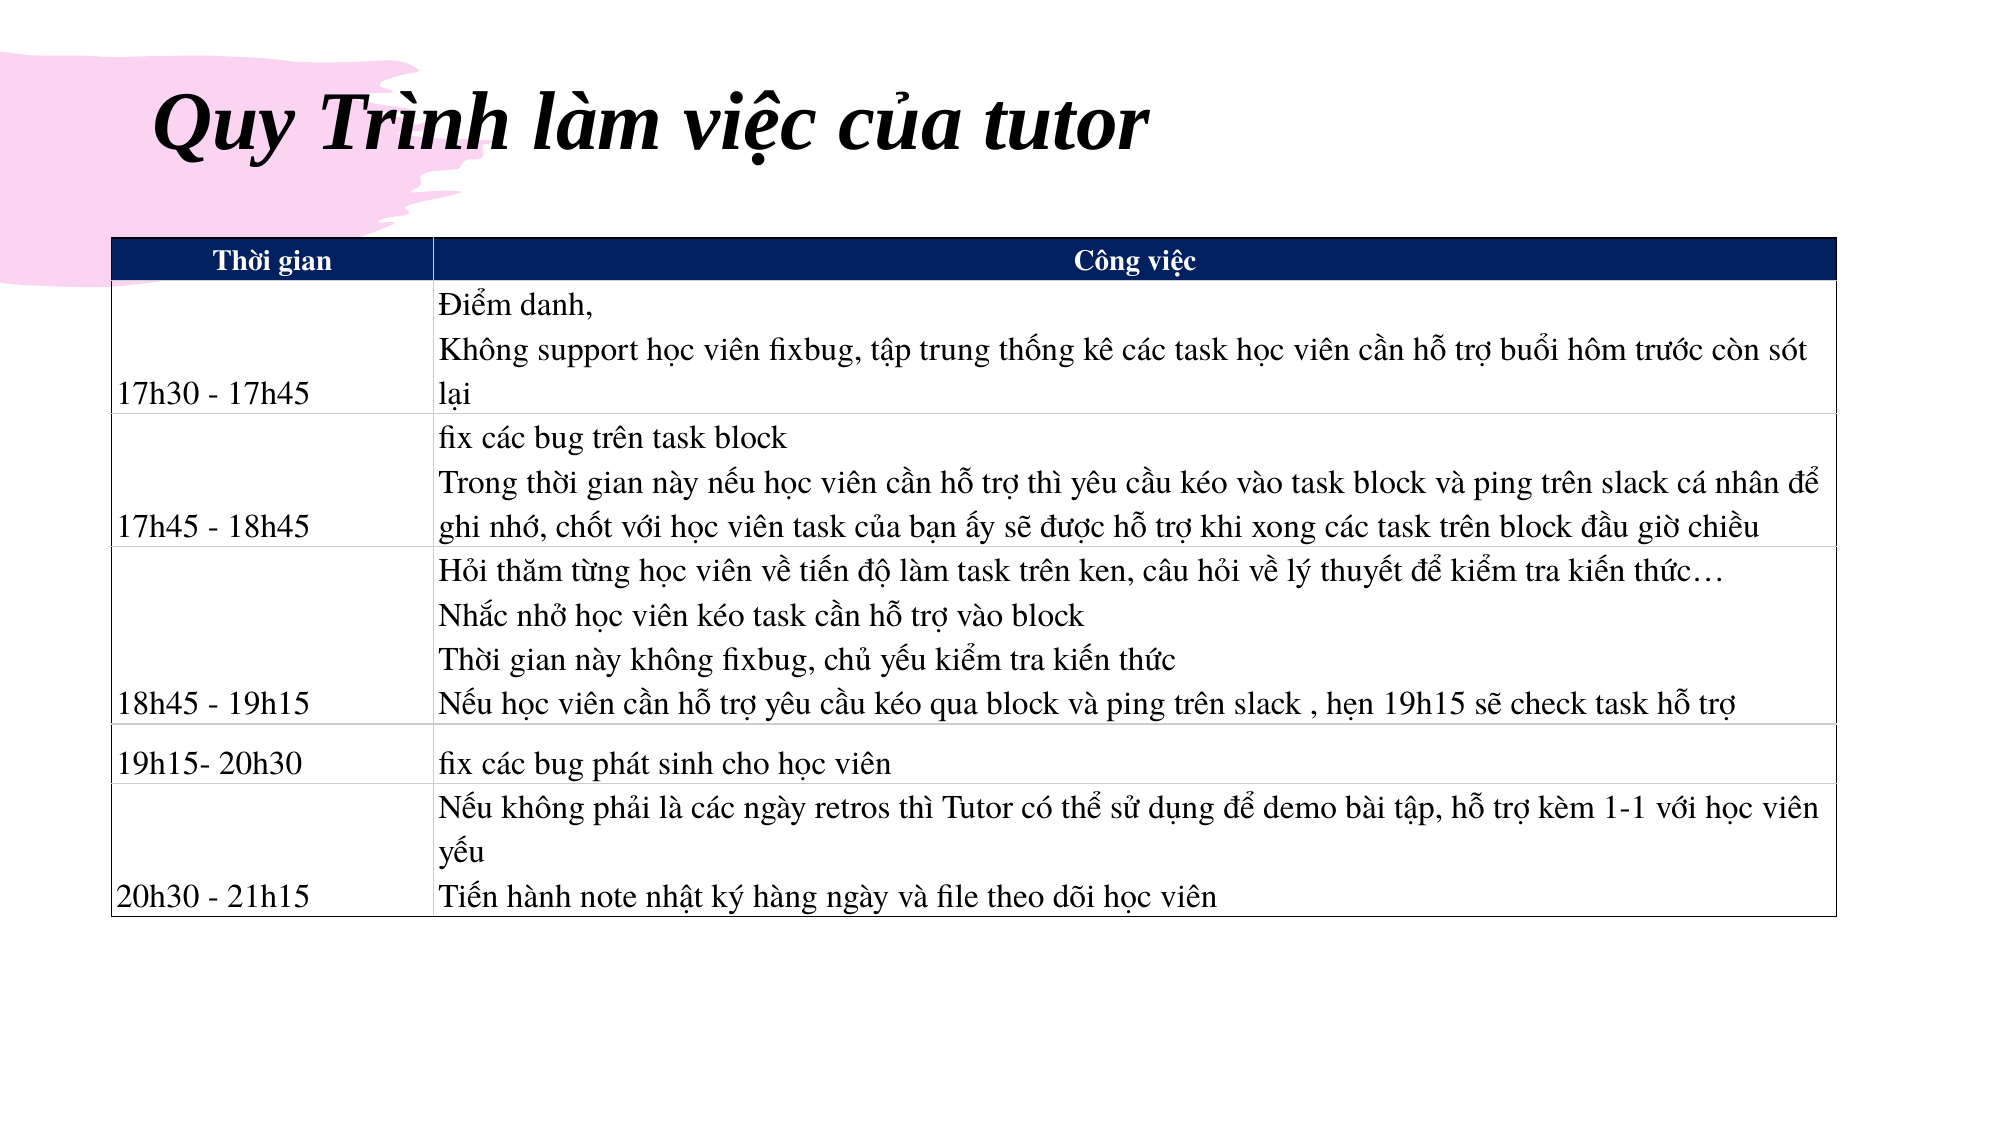

# Quy Trình làm việc của tutor
| Thời gian | Công việc |
| --- | --- |
| 17h30 - 17h45 | Điểm danh, Không support học viên fixbug, tập trung thống kê các task học viên cần hỗ trợ buổi hôm trước còn sót lại |
| 17h45 - 18h45 | fix các bug trên task block Trong thời gian này nếu học viên cần hỗ trợ thì yêu cầu kéo vào task block và ping trên slack cá nhân để ghi nhớ, chốt với học viên task của bạn ấy sẽ được hỗ trợ khi xong các task trên block đầu giờ chiều |
| 18h45 - 19h15 | Hỏi thăm từng học viên về tiến độ làm task trên ken, câu hỏi về lý thuyết để kiểm tra kiến thức… Nhắc nhở học viên kéo task cần hỗ trợ vào block Thời gian này không fixbug, chủ yếu kiểm tra kiến thức Nếu học viên cần hỗ trợ yêu cầu kéo qua block và ping trên slack , hẹn 19h15 sẽ check task hỗ trợ |
| 19h15- 20h30 | fix các bug phát sinh cho học viên |
| 20h30 - 21h15 | Nếu không phải là các ngày retros thì Tutor có thể sử dụng để demo bài tập, hỗ trợ kèm 1-1 với học viên yếu Tiến hành note nhật ký hàng ngày và file theo dõi học viên |